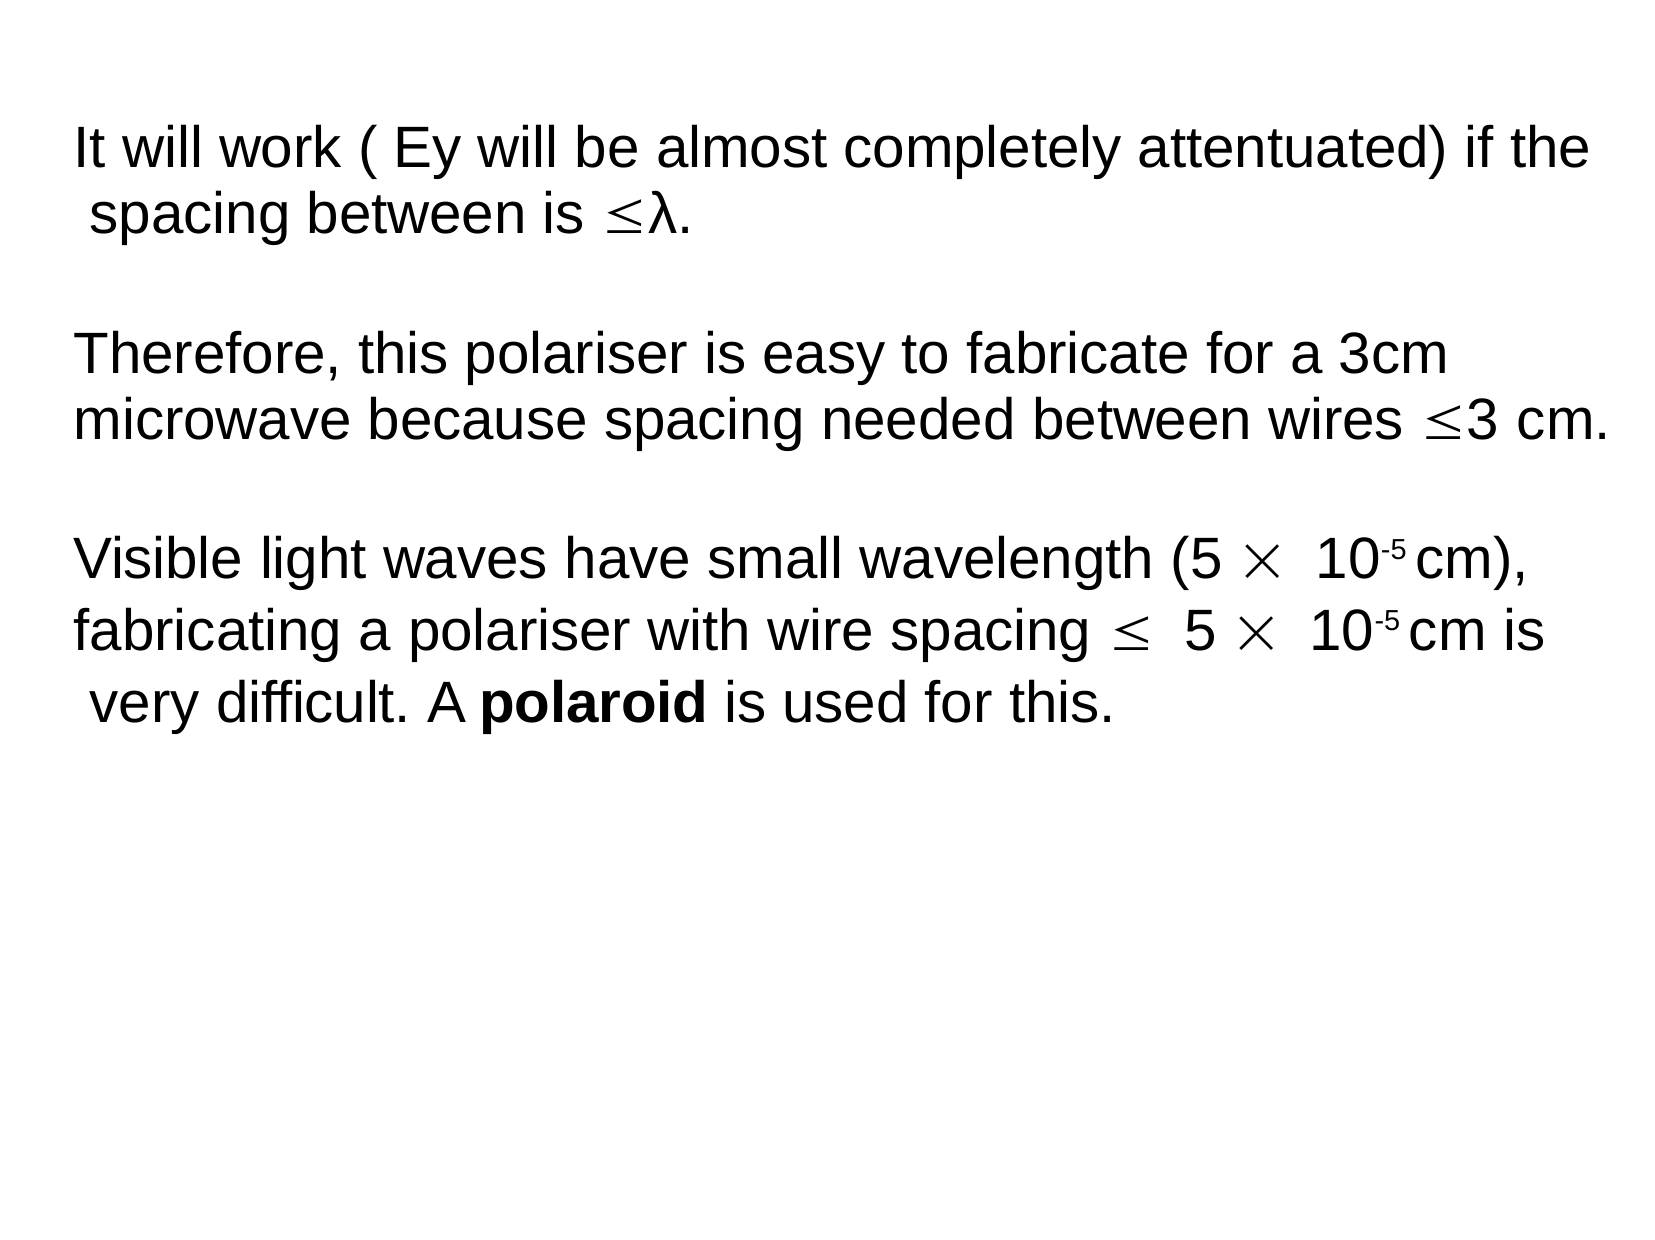

It will work ( Ey will be almost completely attentuated) if the  spacing between is ≤λ.

Therefore, this polariser is easy to fabricate for a 3cm  microwave because spacing needed between wires ≤3 cm.

Visible light waves have small wavelength (5 × 10-5 cm),  fabricating a polariser with wire spacing ≤ 5 × 10-5 cm is  very difficult. A polaroid is used for this.